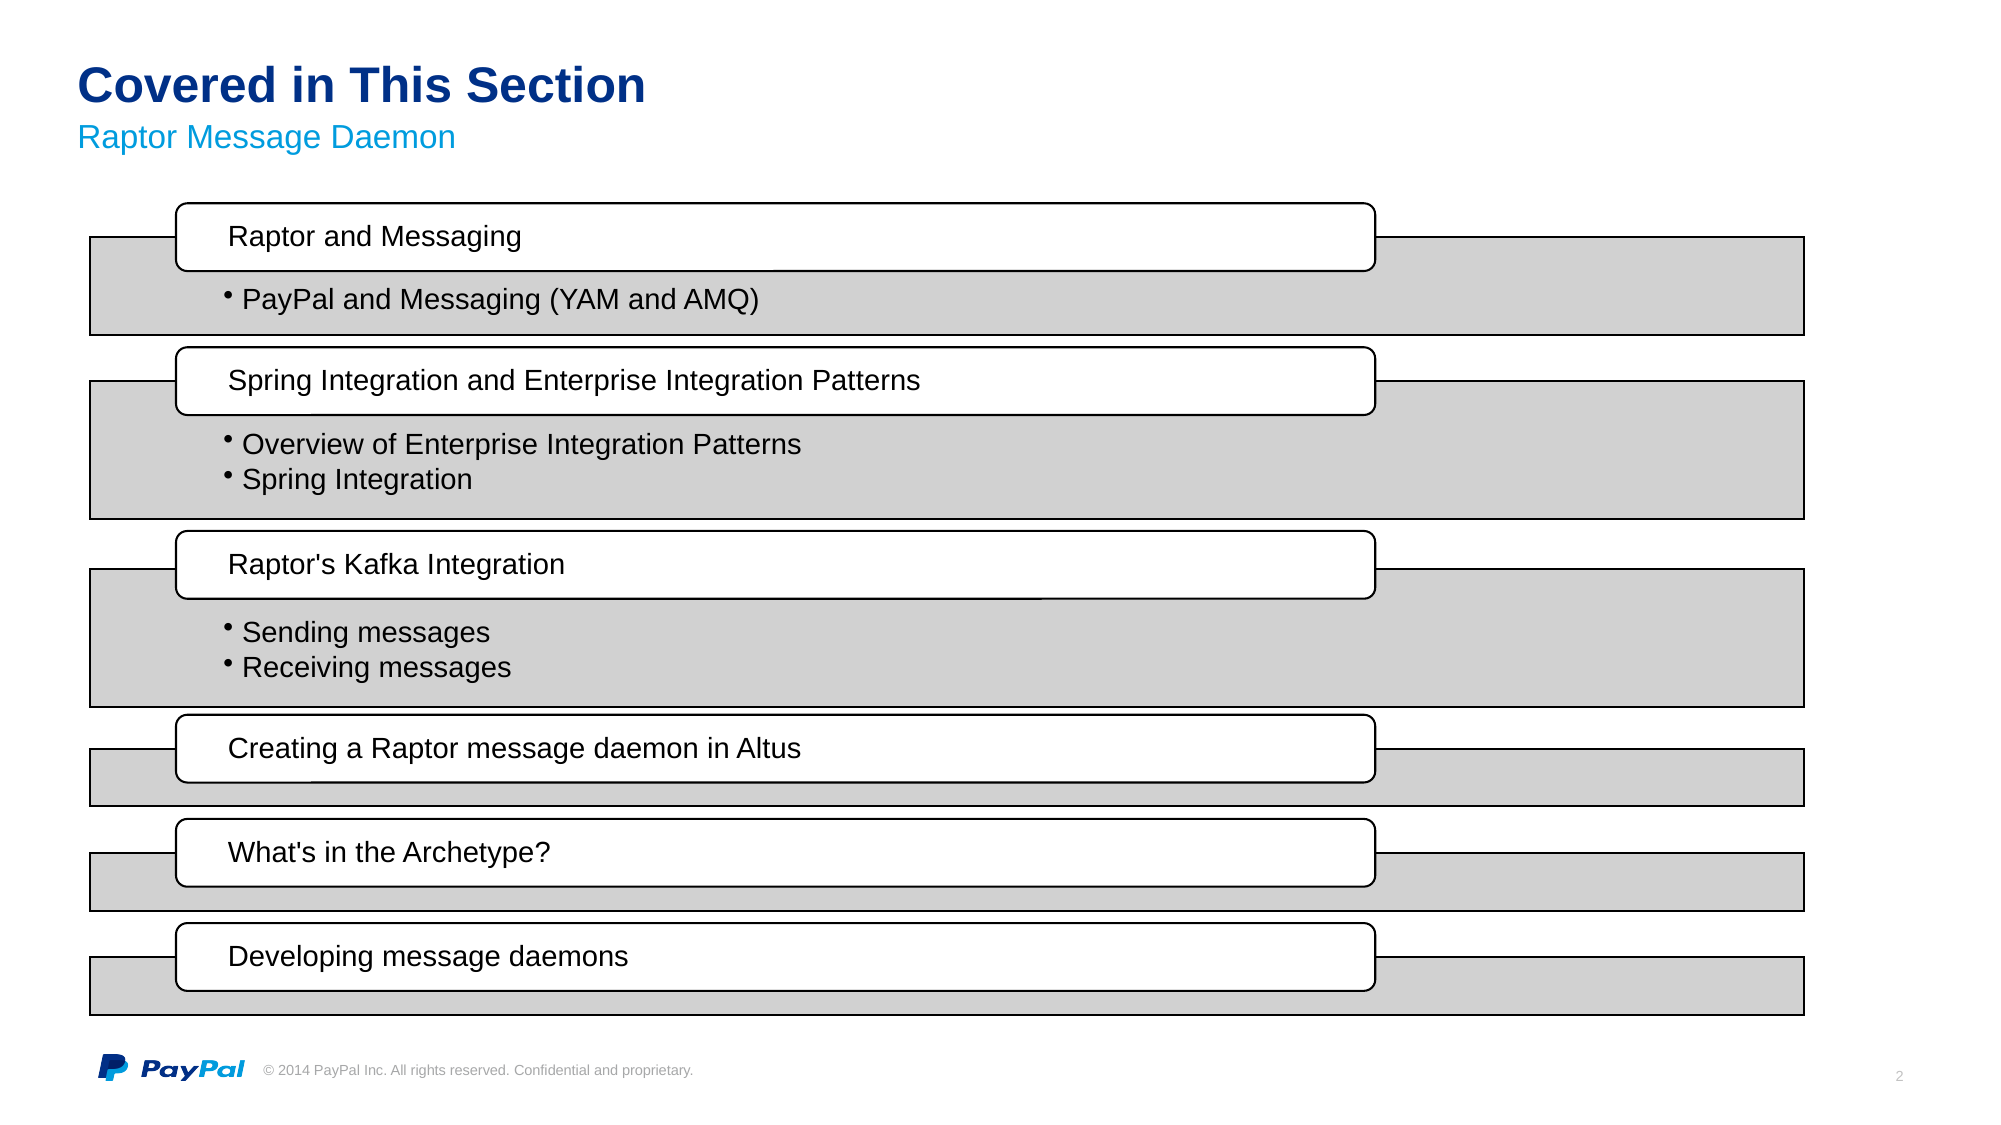

# Covered in This Section
Raptor Message Daemon
PayPal and Messaging (YAM and AMQ)
Raptor and Messaging
Overview of Enterprise Integration Patterns
Spring Integration
Spring Integration and Enterprise Integration Patterns
Sending messages
Receiving messages
Raptor's Kafka Integration
Creating a Raptor message daemon in Altus
What's in the Archetype?
Developing message daemons
2